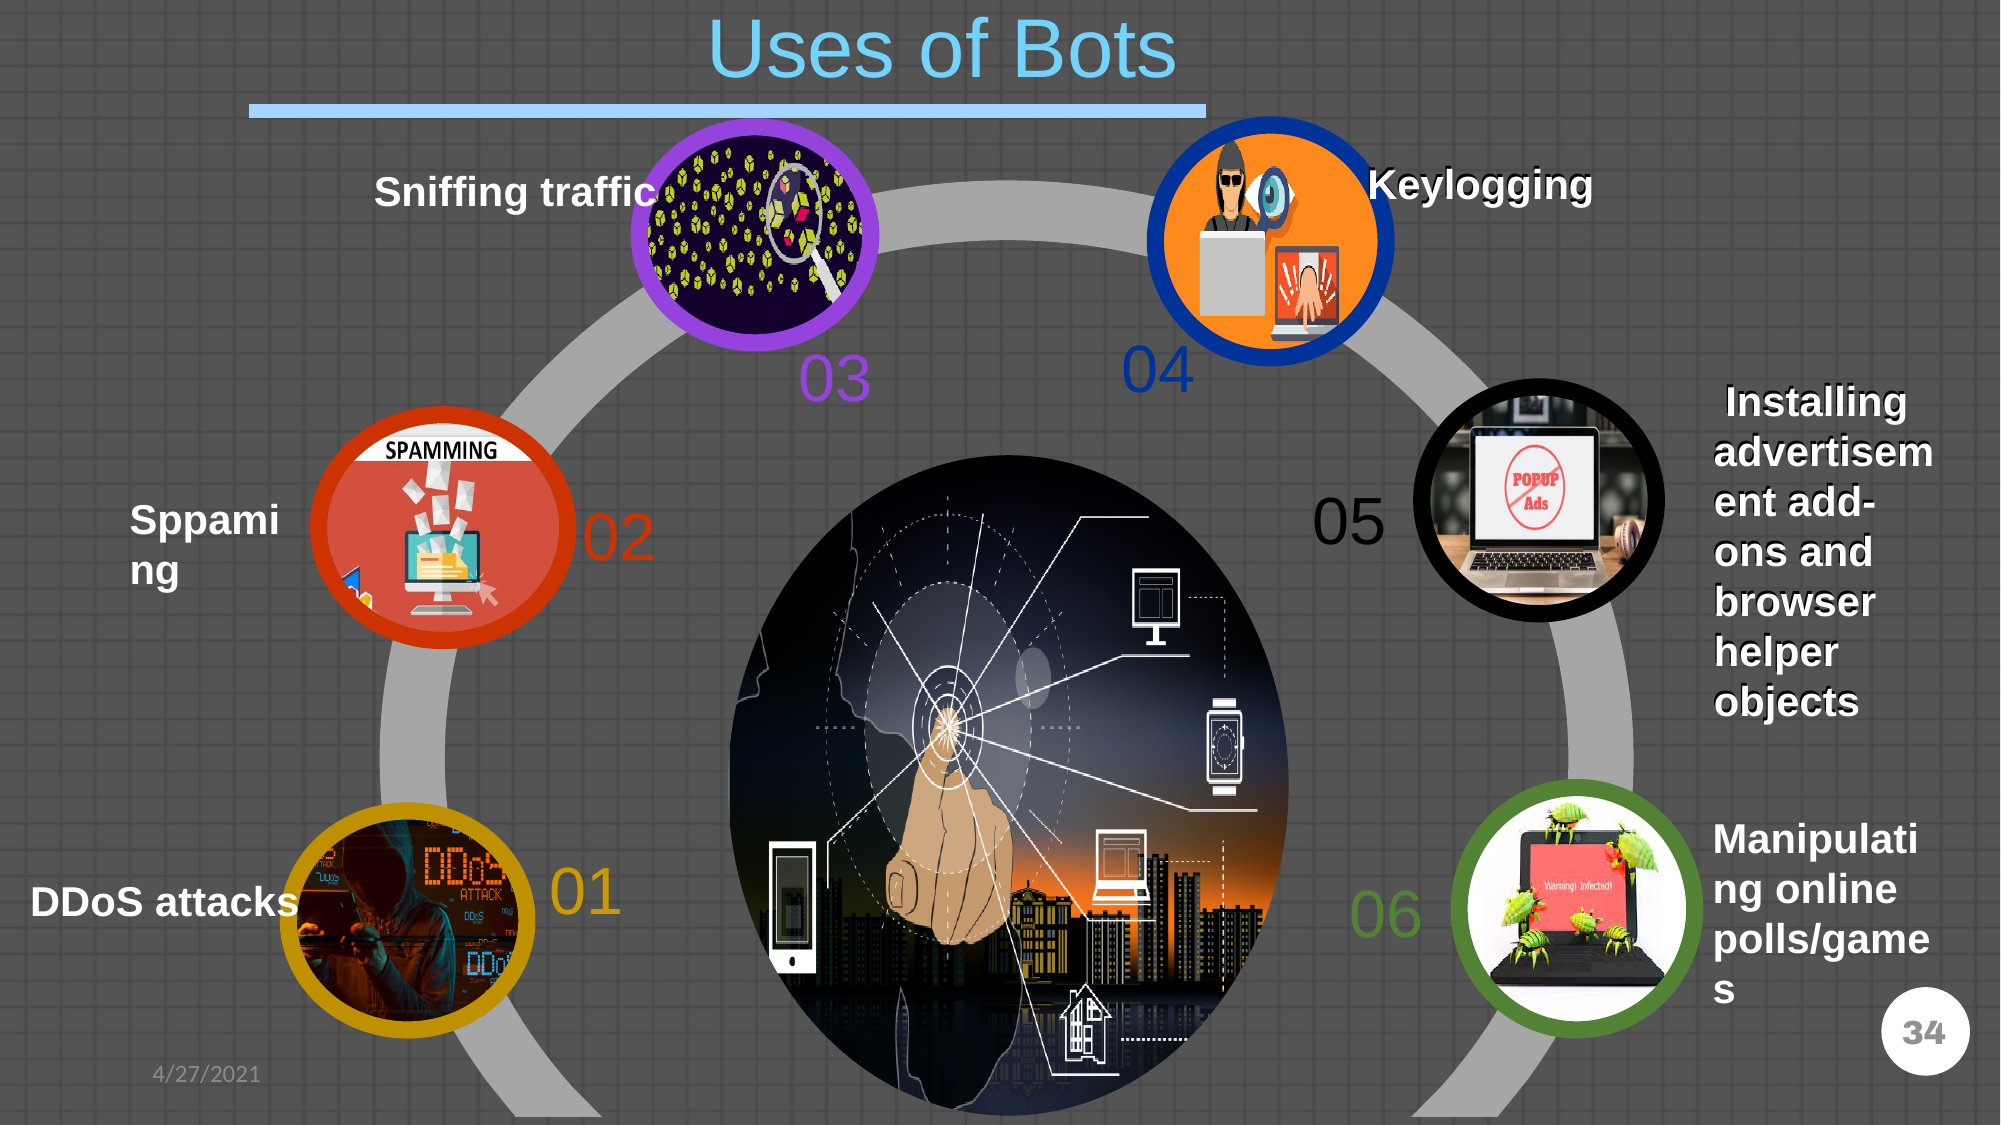

Uses of Bots

 Keylogging
 Keylogging
 Sniffing traffic

04
03
 Installing advertisement add-ons and browser helper objects
 Installing advertisement add-ons and browser helper objects

05
Sppaming
02

Manipulating online polls/games

01
06
DDoS attacks
34
4/27/2021